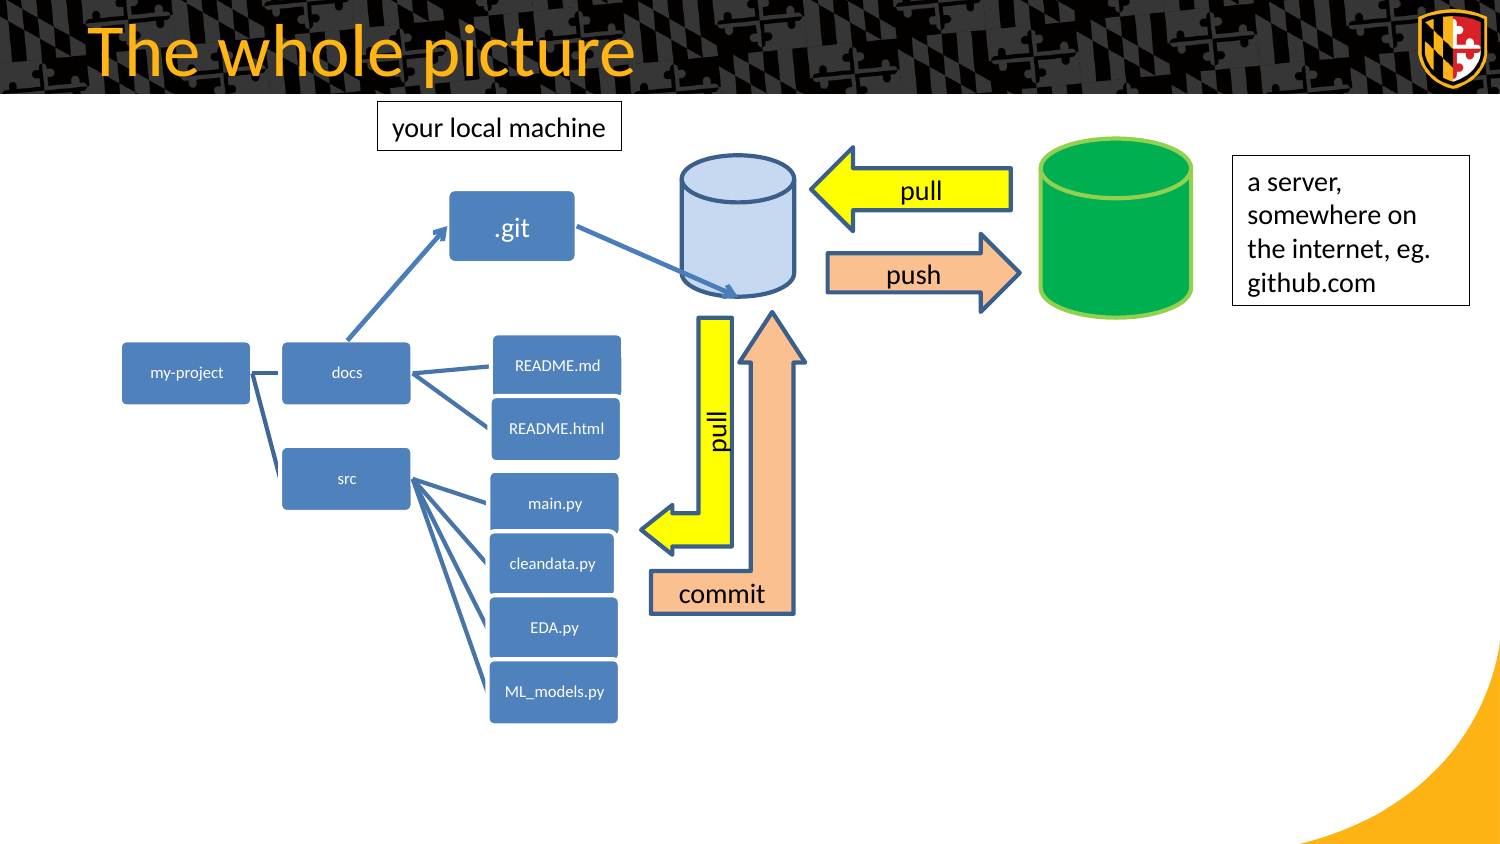

29
# The whole picture
your local machine

pull

a server, somewhere on the internet, eg. github.com
.git
my-project

docs

README.md

README.html

src

main.py

cleandata.py

EDA.py

ML_models.py
push
commit
pull